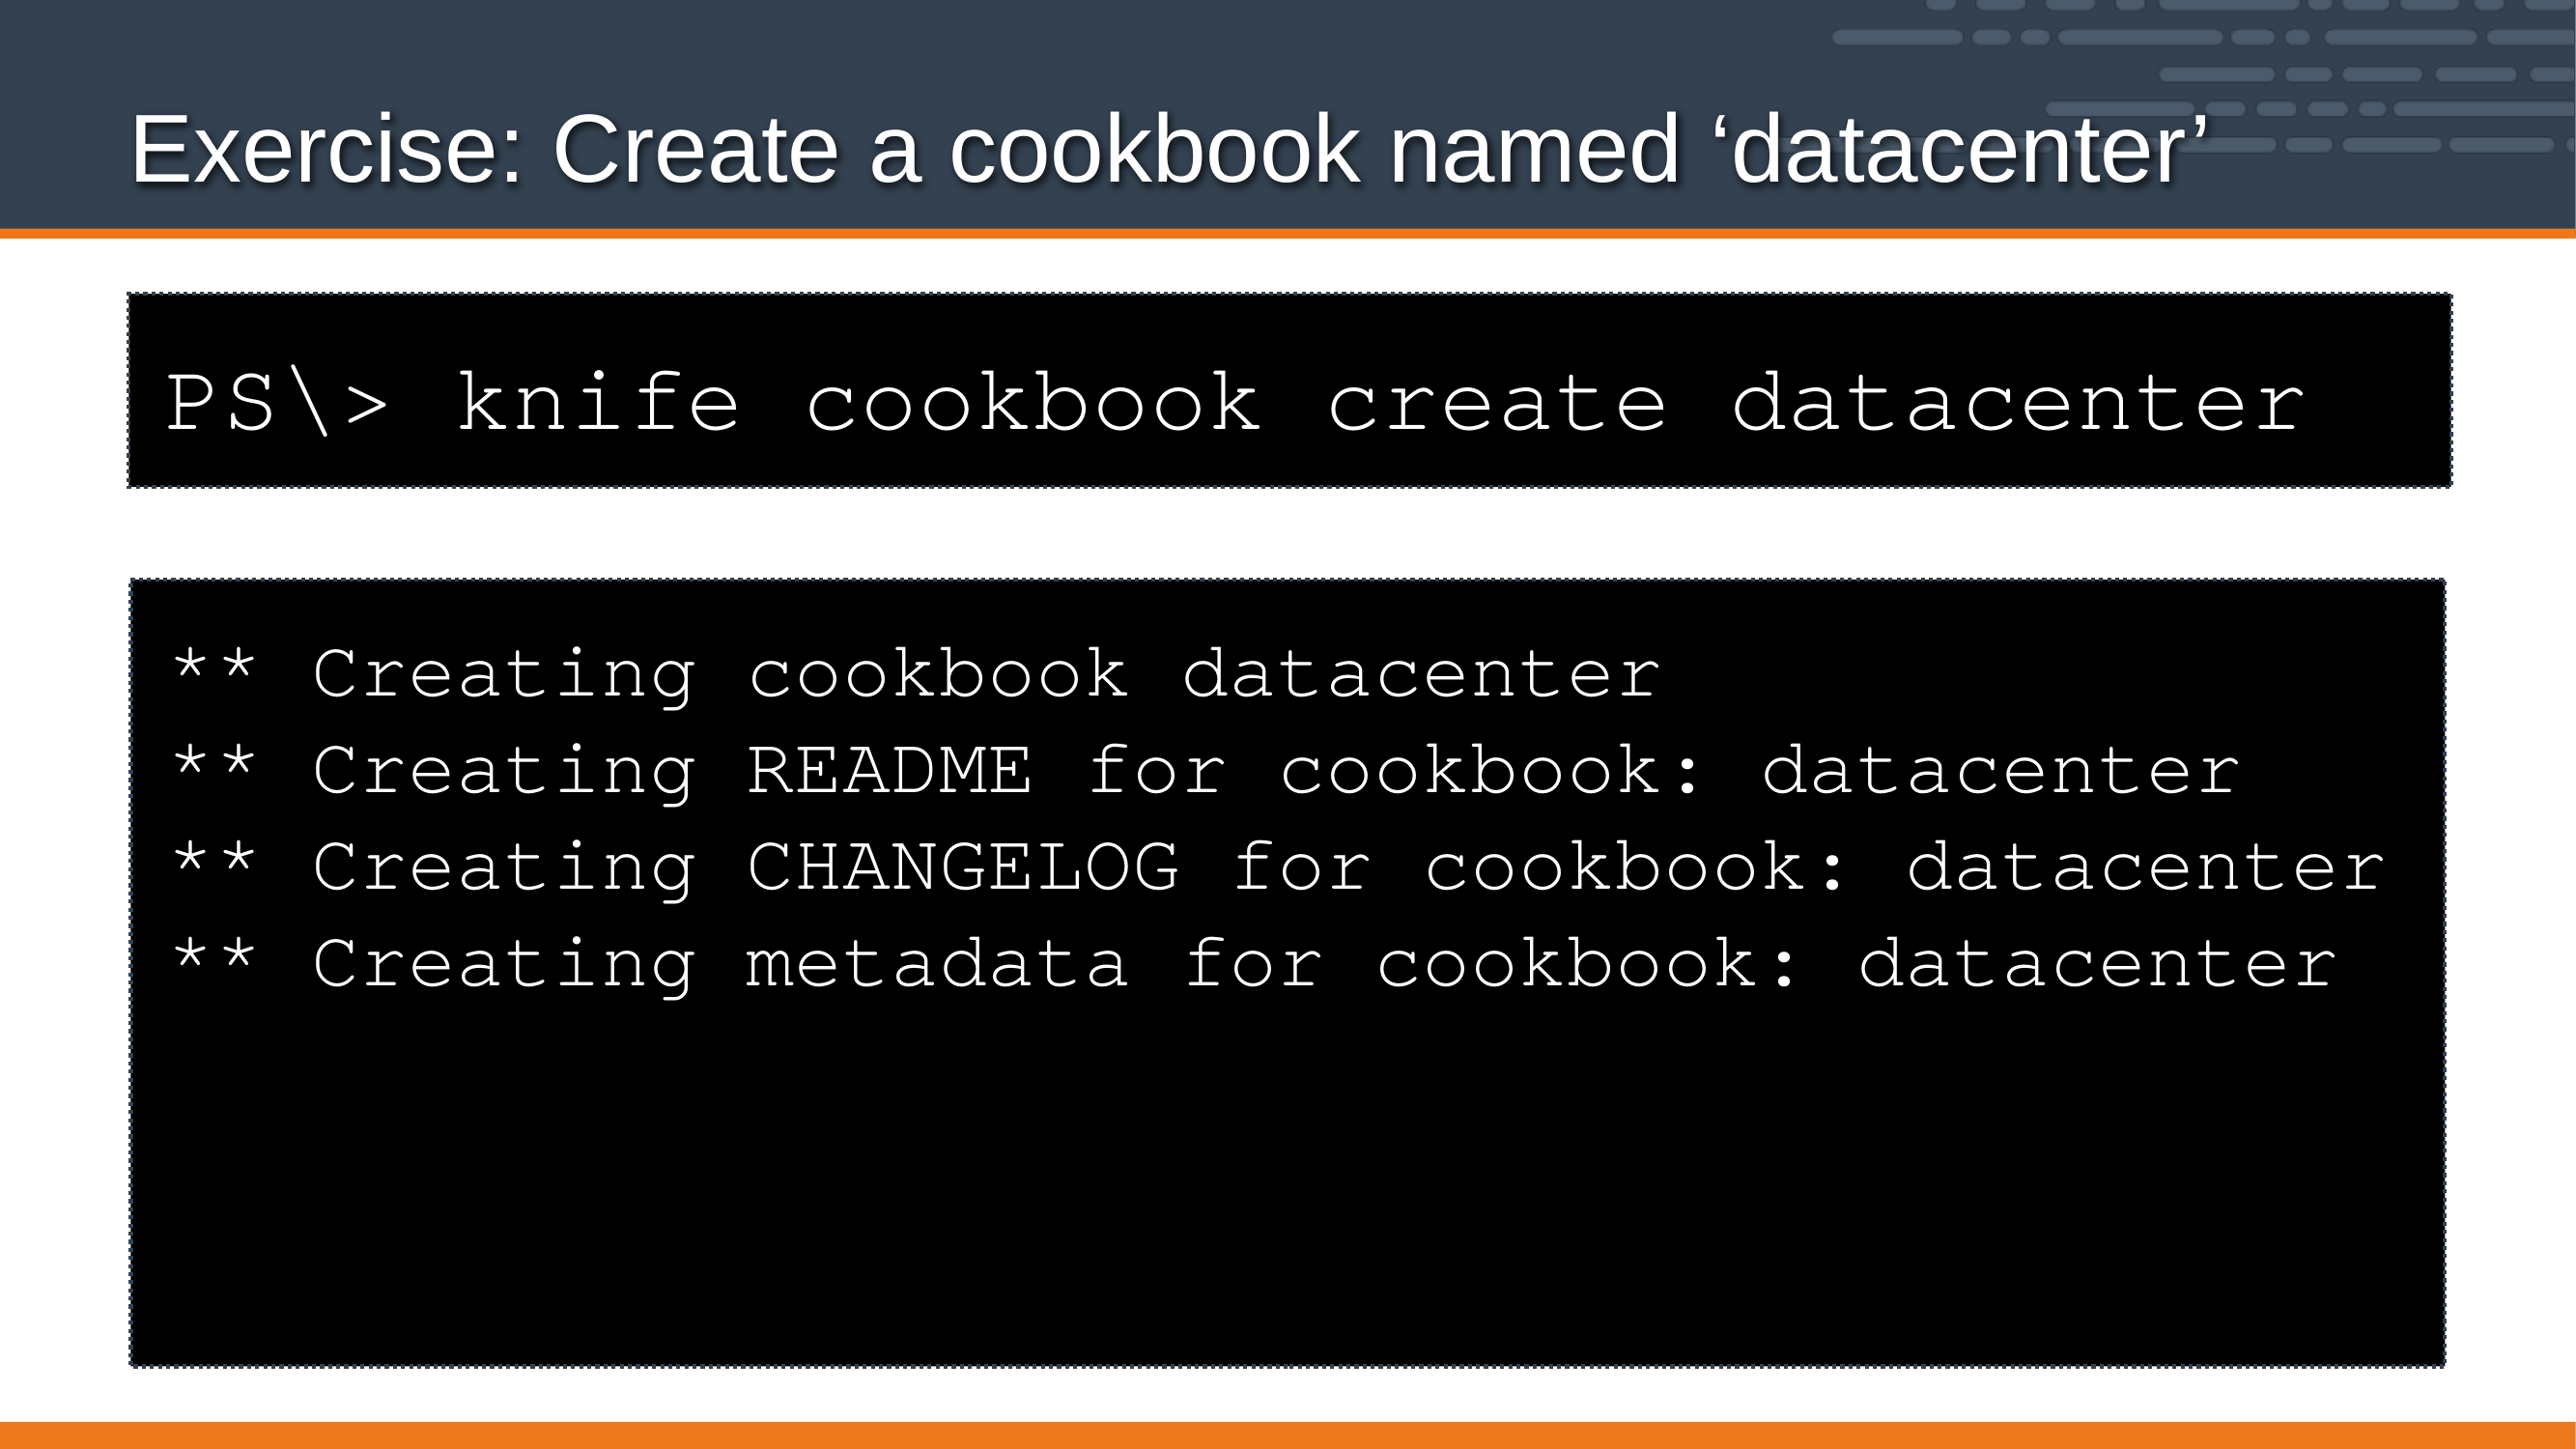

# Exercise: Create a cookbook named ‘datacenter’

PS\> knife cookbook create datacenter

** Creating cookbook datacenter
** Creating README for cookbook: datacenter
** Creating CHANGELOG for cookbook: datacenter
** Creating metadata for cookbook: datacenter